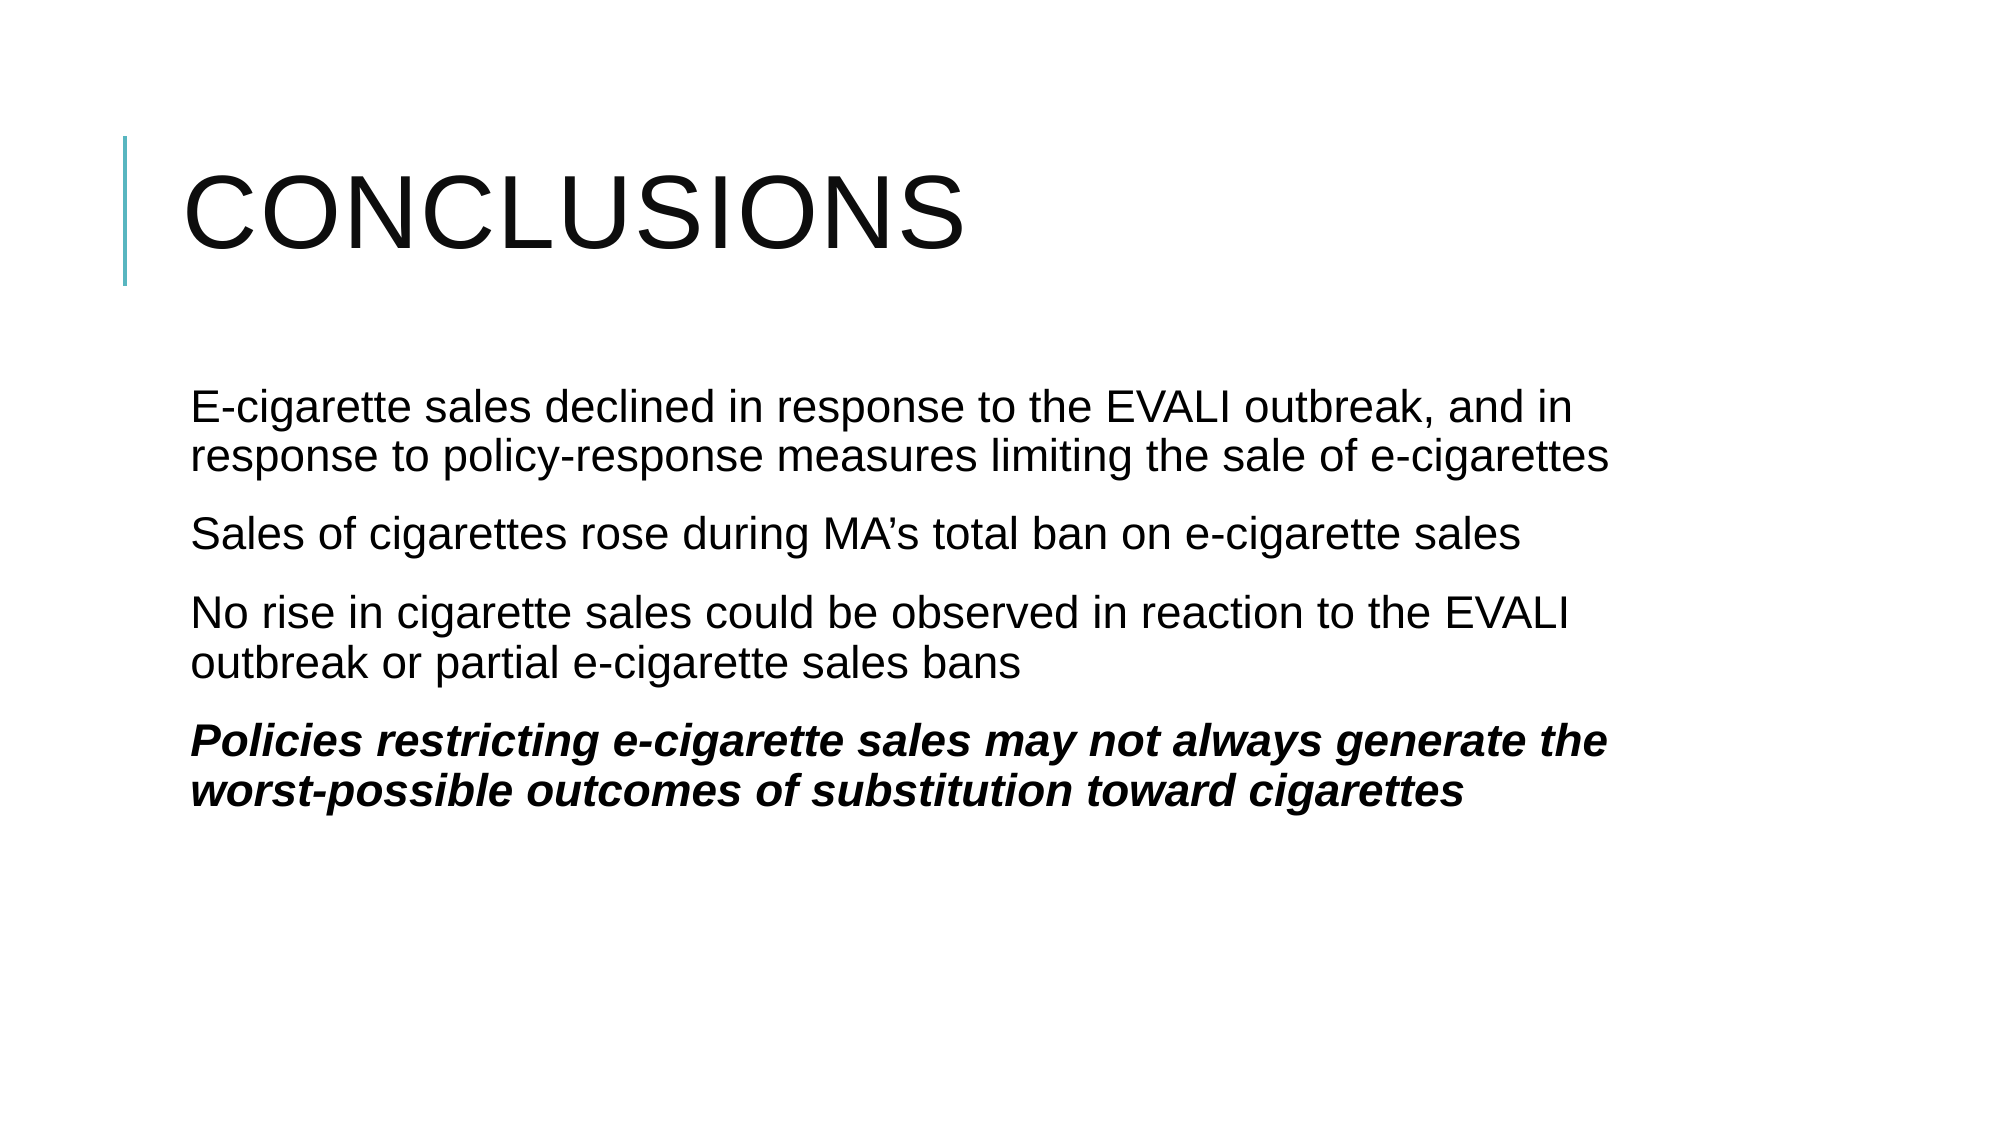

# Conclusions
E-cigarette sales declined in response to the EVALI outbreak, and in response to policy-response measures limiting the sale of e-cigarettes
Sales of cigarettes rose during MA’s total ban on e-cigarette sales
No rise in cigarette sales could be observed in reaction to the EVALI outbreak or partial e-cigarette sales bans
Policies restricting e-cigarette sales may not always generate the worst-possible outcomes of substitution toward cigarettes